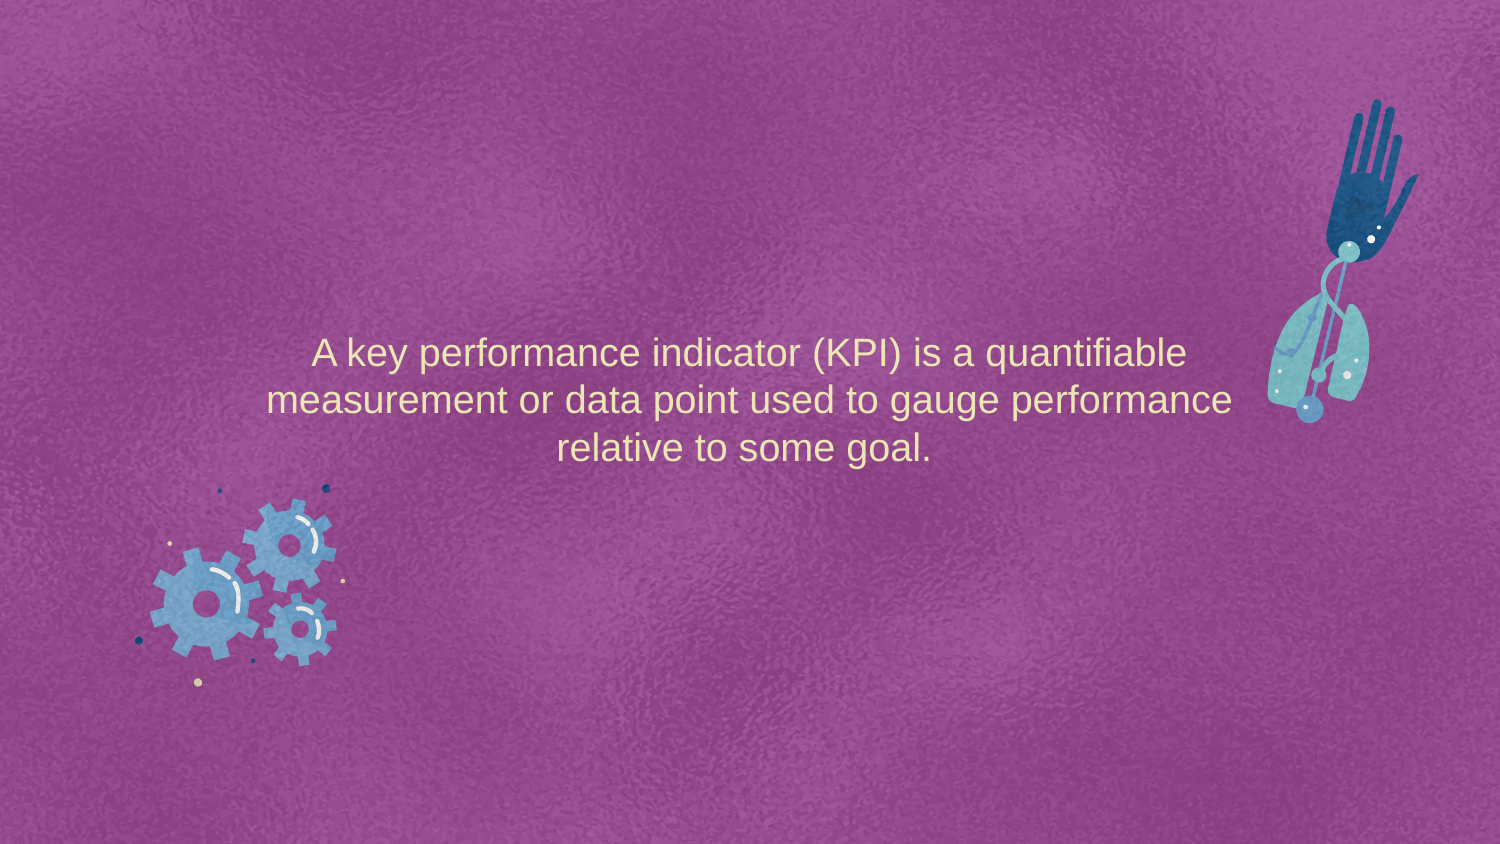

# A key performance indicator (KPI) is a quantifiable measurement or data point used to gauge performance relative to some goal.